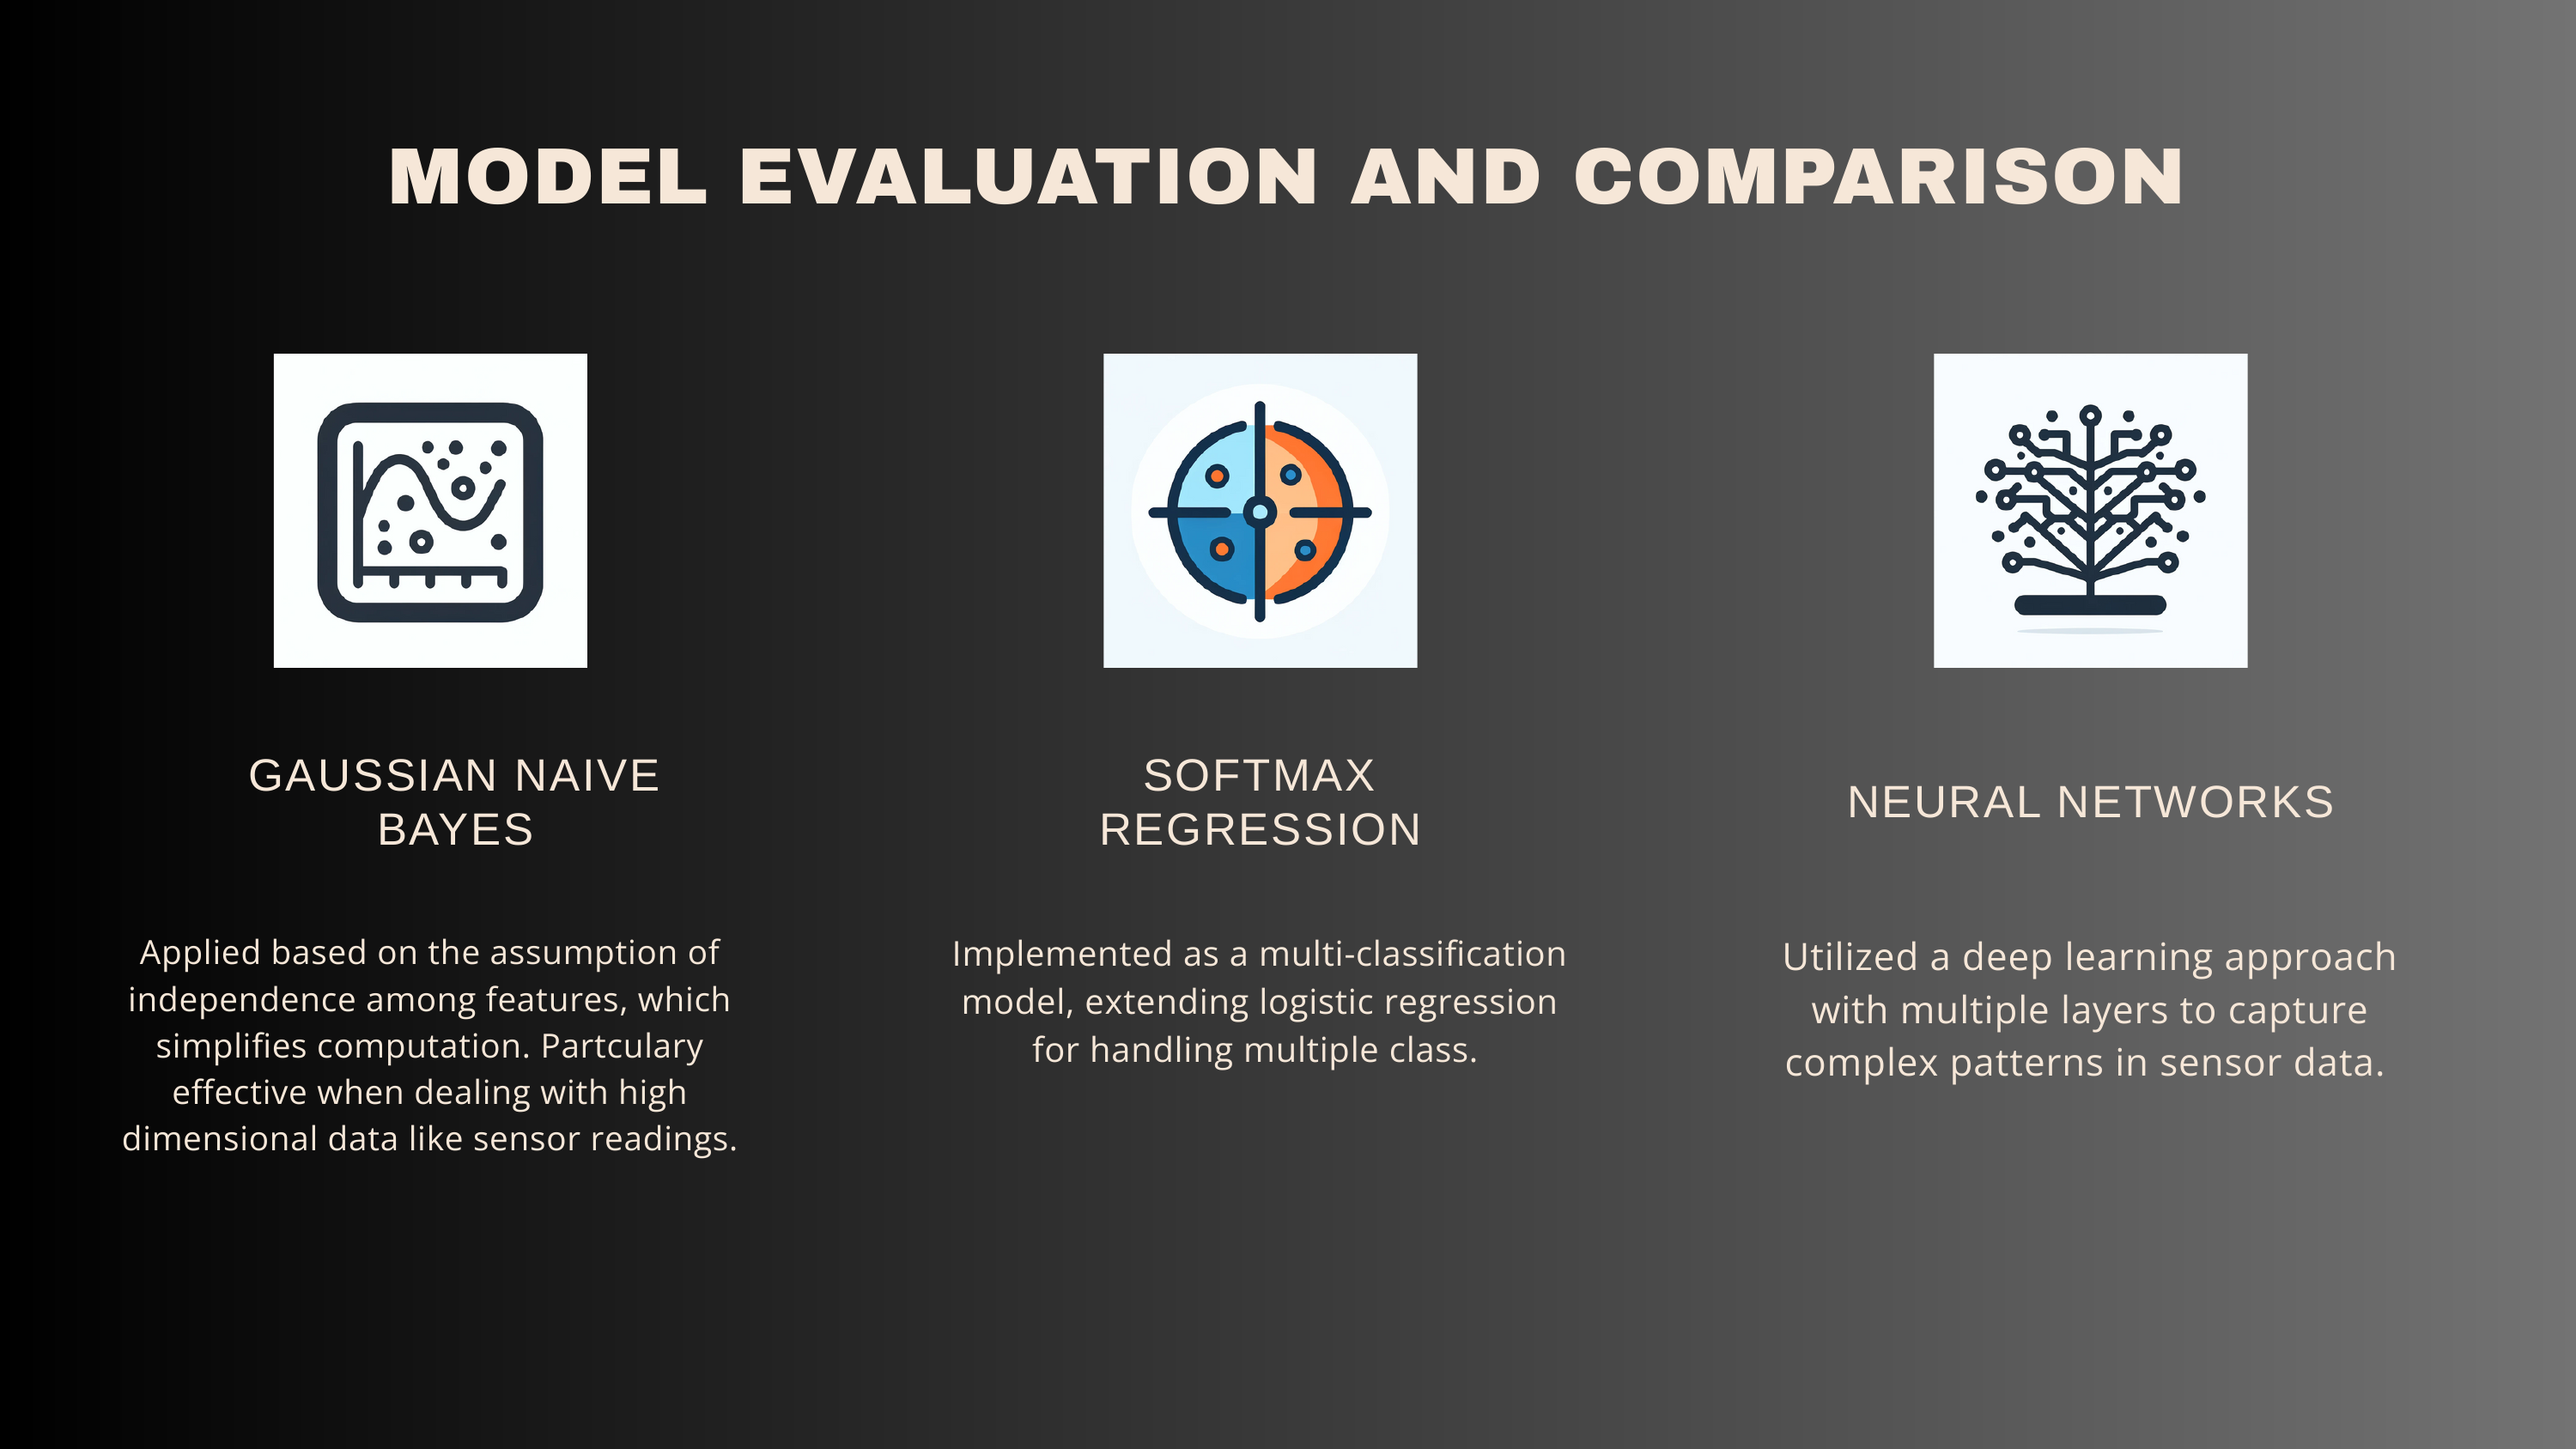

MODEL EVALUATION AND COMPARISON

SOFTMAX REGRESSION
GAUSSIAN NAIVE BAYES
NEURAL NETWORKS
Applied based on the assumption of independence among features, which simplifies computation. Partculary effective when dealing with high dimensional data like sensor readings.
Implemented as a multi-classification model, extending logistic regression for handling multiple class.
Utilized a deep learning approach with multiple layers to capture complex patterns in sensor data.